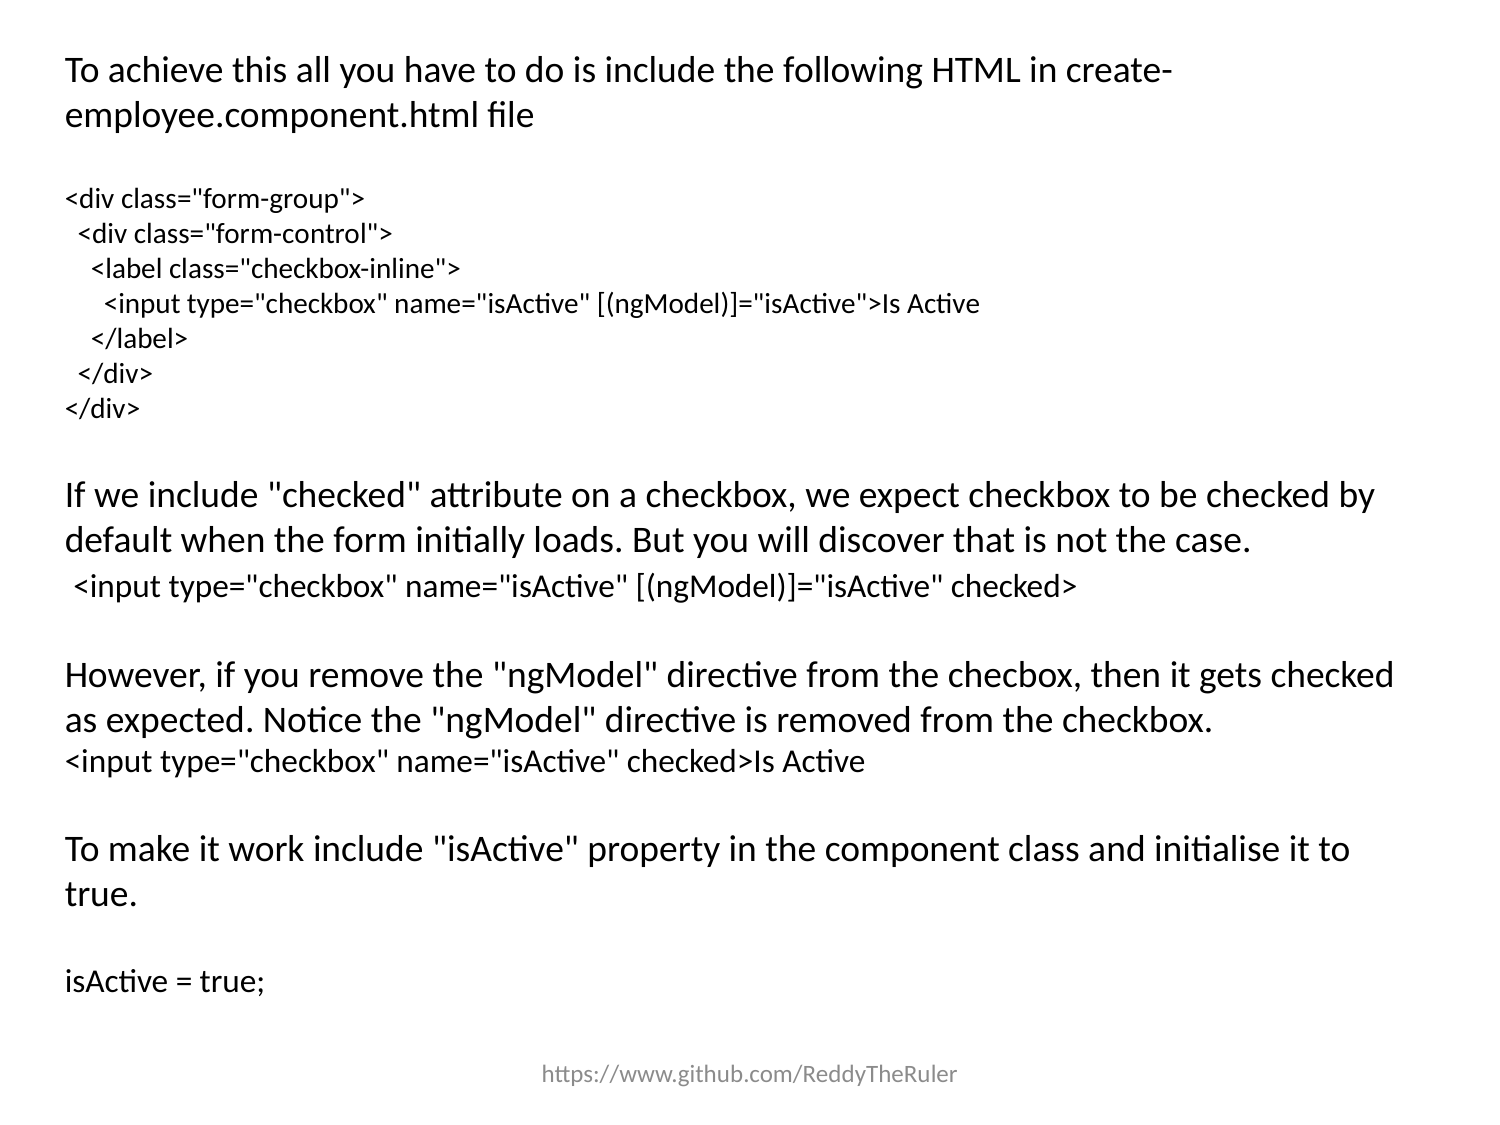

To achieve this all you have to do is include the following HTML in create-employee.component.html file

<div class="form-group">
  <div class="form-control">
    <label class="checkbox-inline">
      <input type="checkbox" name="isActive" [(ngModel)]="isActive">Is Active
    </label>
  </div>
</div>

If we include "checked" attribute on a checkbox, we expect checkbox to be checked by default when the form initially loads. But you will discover that is not the case.
 <input type="checkbox" name="isActive" [(ngModel)]="isActive" checked>

However, if you remove the "ngModel" directive from the checbox, then it gets checked as expected. Notice the "ngModel" directive is removed from the checkbox.
<input type="checkbox" name="isActive" checked>Is Active

To make it work include "isActive" property in the component class and initialise it to true.

isActive = true;
https://www.github.com/ReddyTheRuler